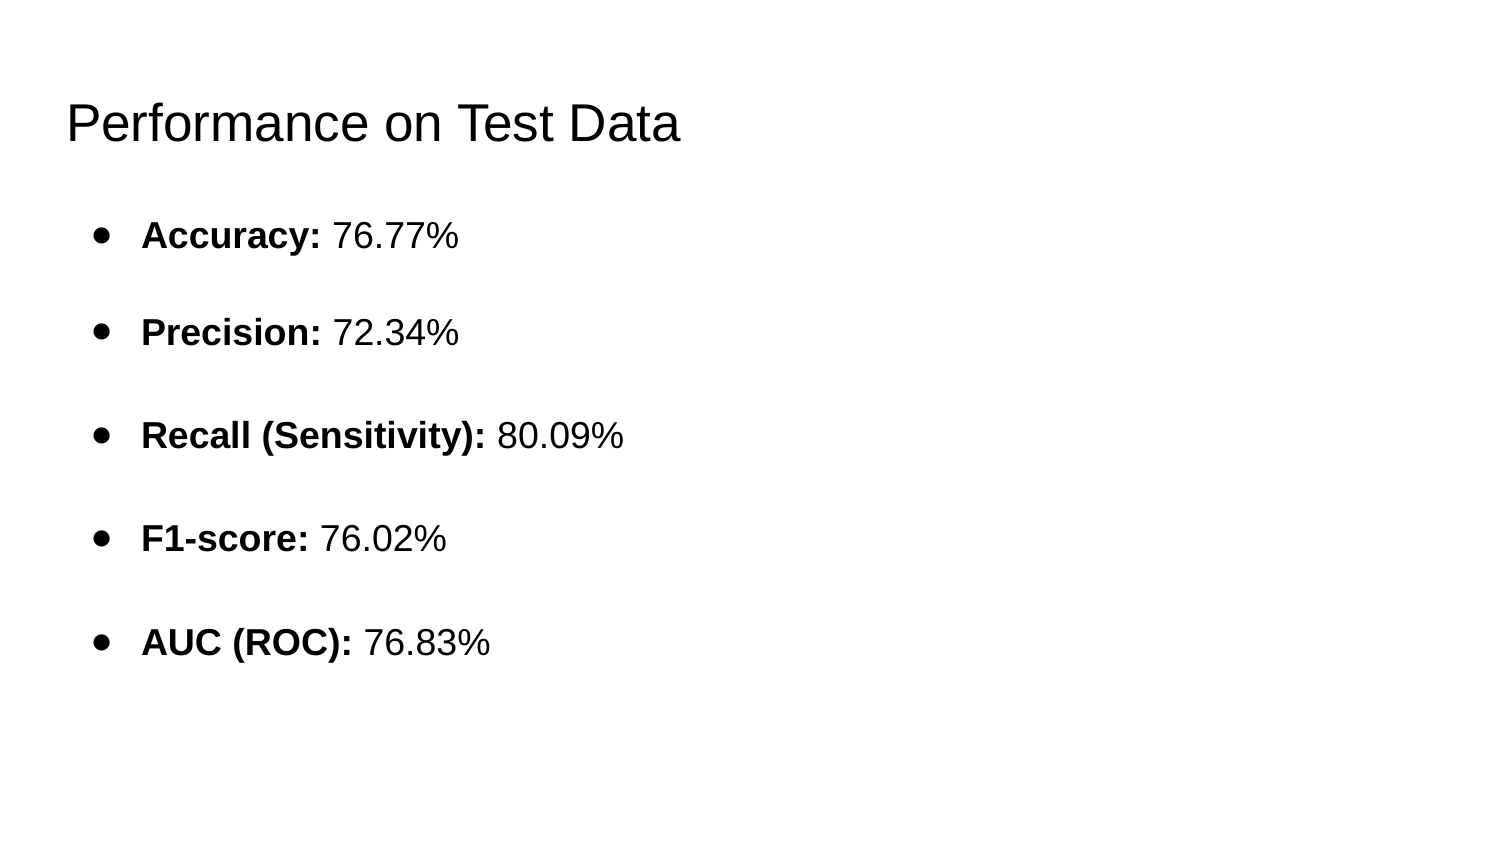

# Performance on Test Data
Accuracy: 76.77%
Precision: 72.34%
Recall (Sensitivity): 80.09%
F1-score: 76.02%
AUC (ROC): 76.83%